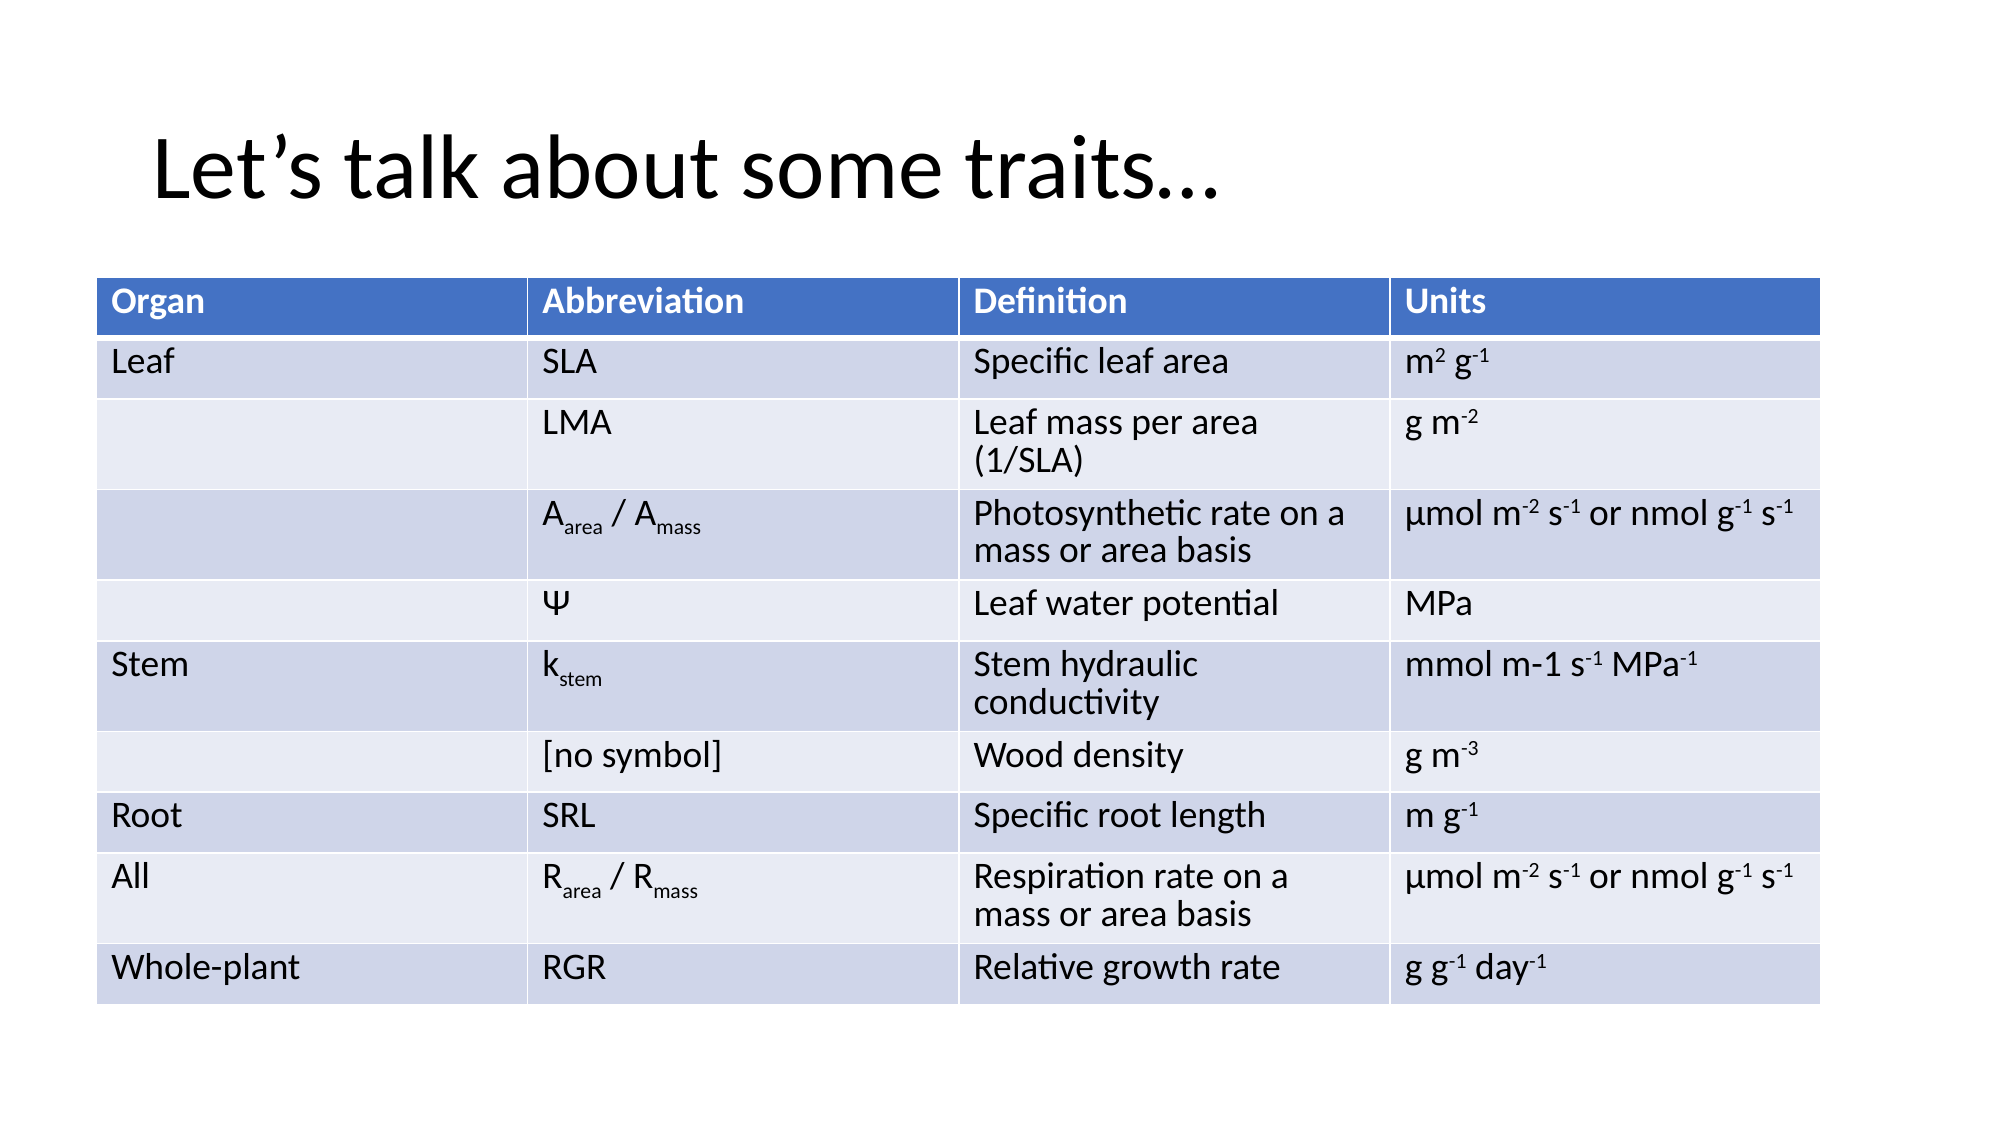

# Let’s talk about some traits…
| Organ | Abbreviation | Definition | Units |
| --- | --- | --- | --- |
| Leaf | SLA | Specific leaf area | m2 g-1 |
|  | LMA | Leaf mass per area (1/SLA) | g m-2 |
|  | Aarea / Amass | Photosynthetic rate on a mass or area basis | µmol m-2 s-1 or nmol g-1 s-1 |
|  | Ψ | Leaf water potential | MPa |
| Stem | kstem | Stem hydraulic conductivity | mmol m-1 s-1 MPa-1 |
|  | [no symbol] | Wood density | g m-3 |
| Root | SRL | Specific root length | m g-1 |
| All | Rarea / Rmass | Respiration rate on a mass or area basis | µmol m-2 s-1 or nmol g-1 s-1 |
| Whole-plant | RGR | Relative growth rate | g g-1 day-1 |